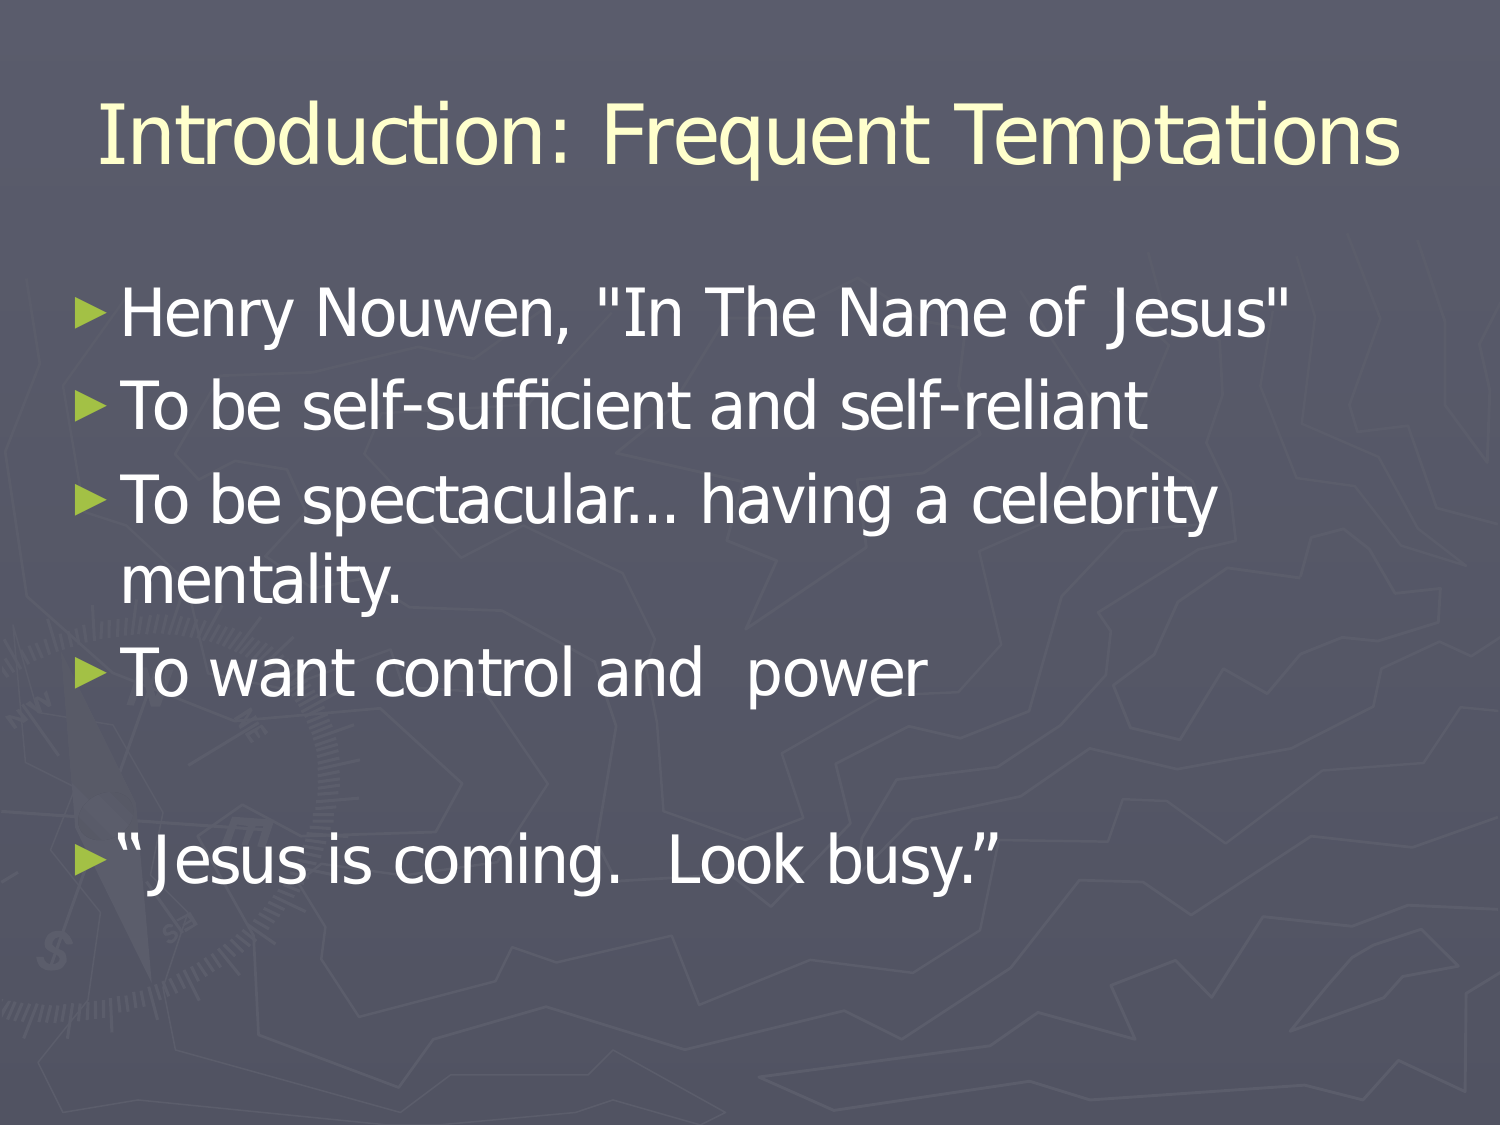

# Introduction: Frequent Temptations
Henry Nouwen, "In The Name of Jesus"
To be self-sufficient and self-reliant
To be spectacular… having a celebrity mentality.
To want control and  power

“Jesus is coming.  Look busy.”